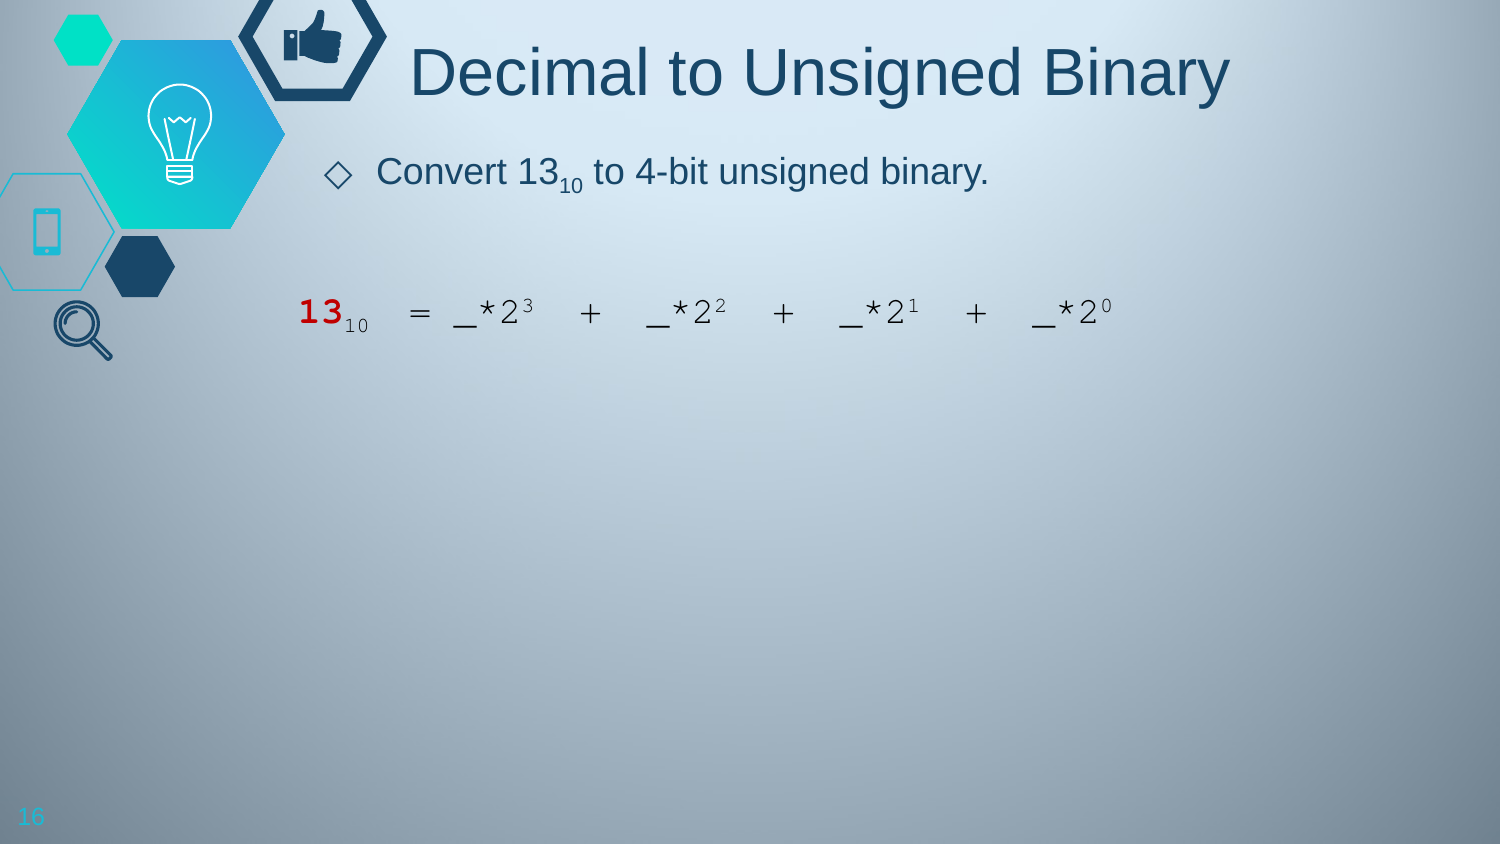

# Decimal to Unsigned Binary
Convert 1310 to 4-bit unsigned binary.
1310
    = _*23  +  _*22  +  _*21  +  _*20
16